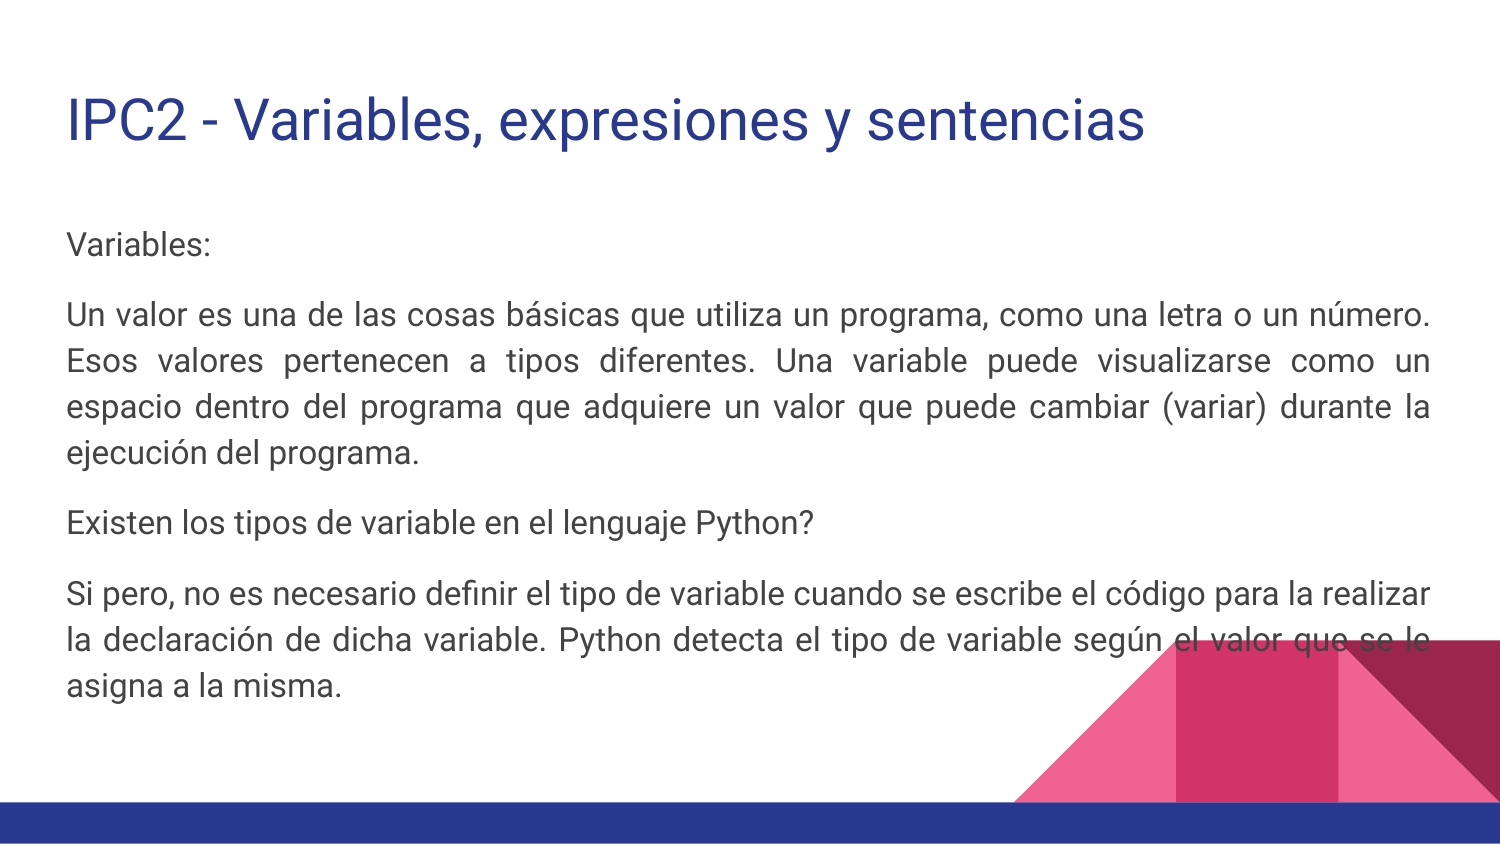

# IPC2 - Variables, expresiones y sentencias
Variables:
Un valor es una de las cosas básicas que utiliza un programa, como una letra o un número. Esos valores pertenecen a tipos diferentes. Una variable puede visualizarse como un espacio dentro del programa que adquiere un valor que puede cambiar (variar) durante la ejecución del programa.
Existen los tipos de variable en el lenguaje Python?
Si pero, no es necesario definir el tipo de variable cuando se escribe el código para la realizar la declaración de dicha variable. Python detecta el tipo de variable según el valor que se le asigna a la misma.